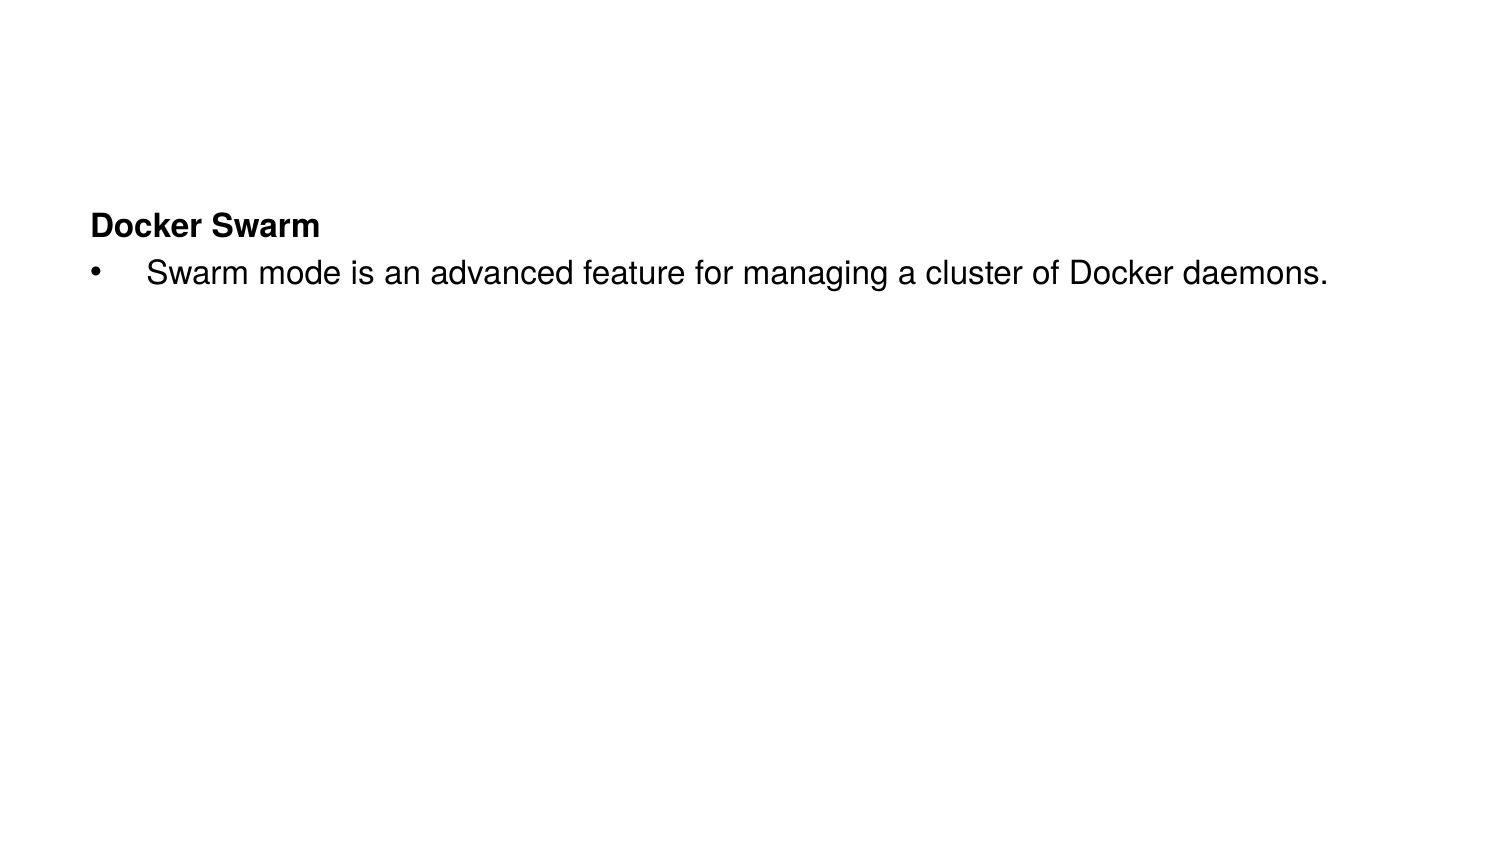

Docker Swarm
Swarm mode is an advanced feature for managing a cluster of Docker daemons.